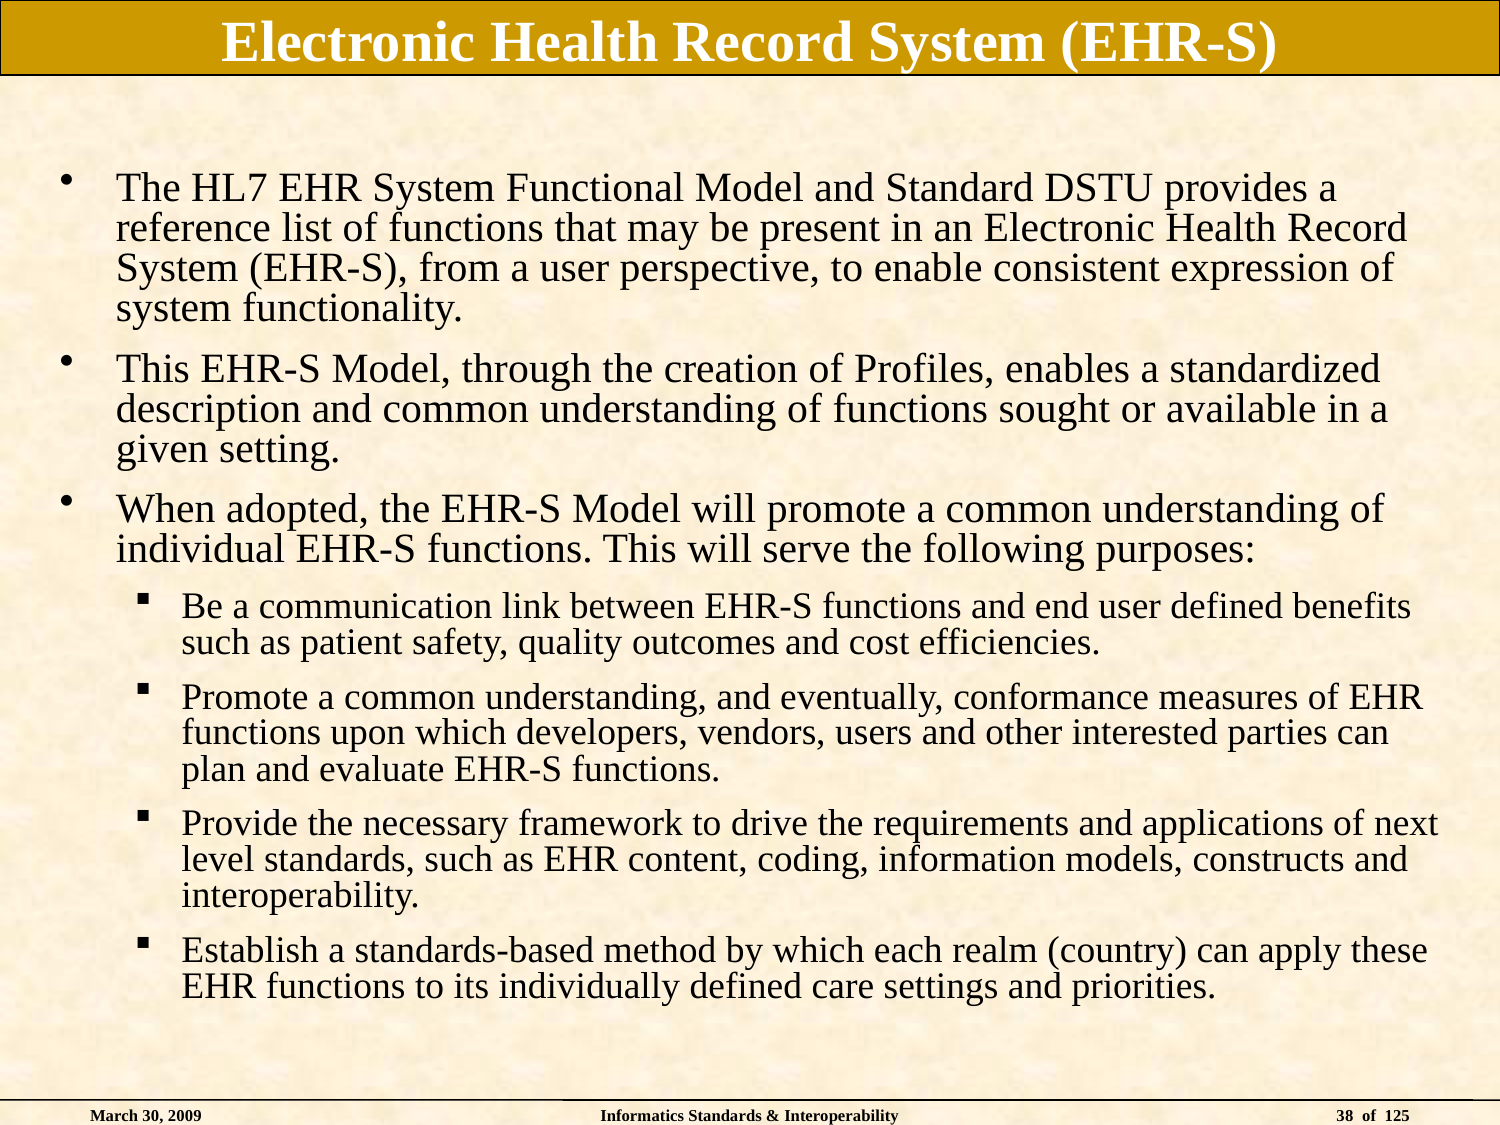

# Electronic Health Record System (EHR-S)
The HL7 EHR System Functional Model and Standard DSTU provides a reference list of functions that may be present in an Electronic Health Record System (EHR-S), from a user perspective, to enable consistent expression of system functionality.
This EHR-S Model, through the creation of Profiles, enables a standardized description and common understanding of functions sought or available in a given setting.
When adopted, the EHR-S Model will promote a common understanding of individual EHR-S functions. This will serve the following purposes:
Be a communication link between EHR-S functions and end user defined benefits such as patient safety, quality outcomes and cost efficiencies.
Promote a common understanding, and eventually, conformance measures of EHR functions upon which developers, vendors, users and other interested parties can plan and evaluate EHR-S functions.
Provide the necessary framework to drive the requirements and applications of next level standards, such as EHR content, coding, information models, constructs and interoperability.
Establish a standards-based method by which each realm (country) can apply these EHR functions to its individually defined care settings and priorities.
March 30, 2009
Informatics Standards & Interoperability
38  of  125